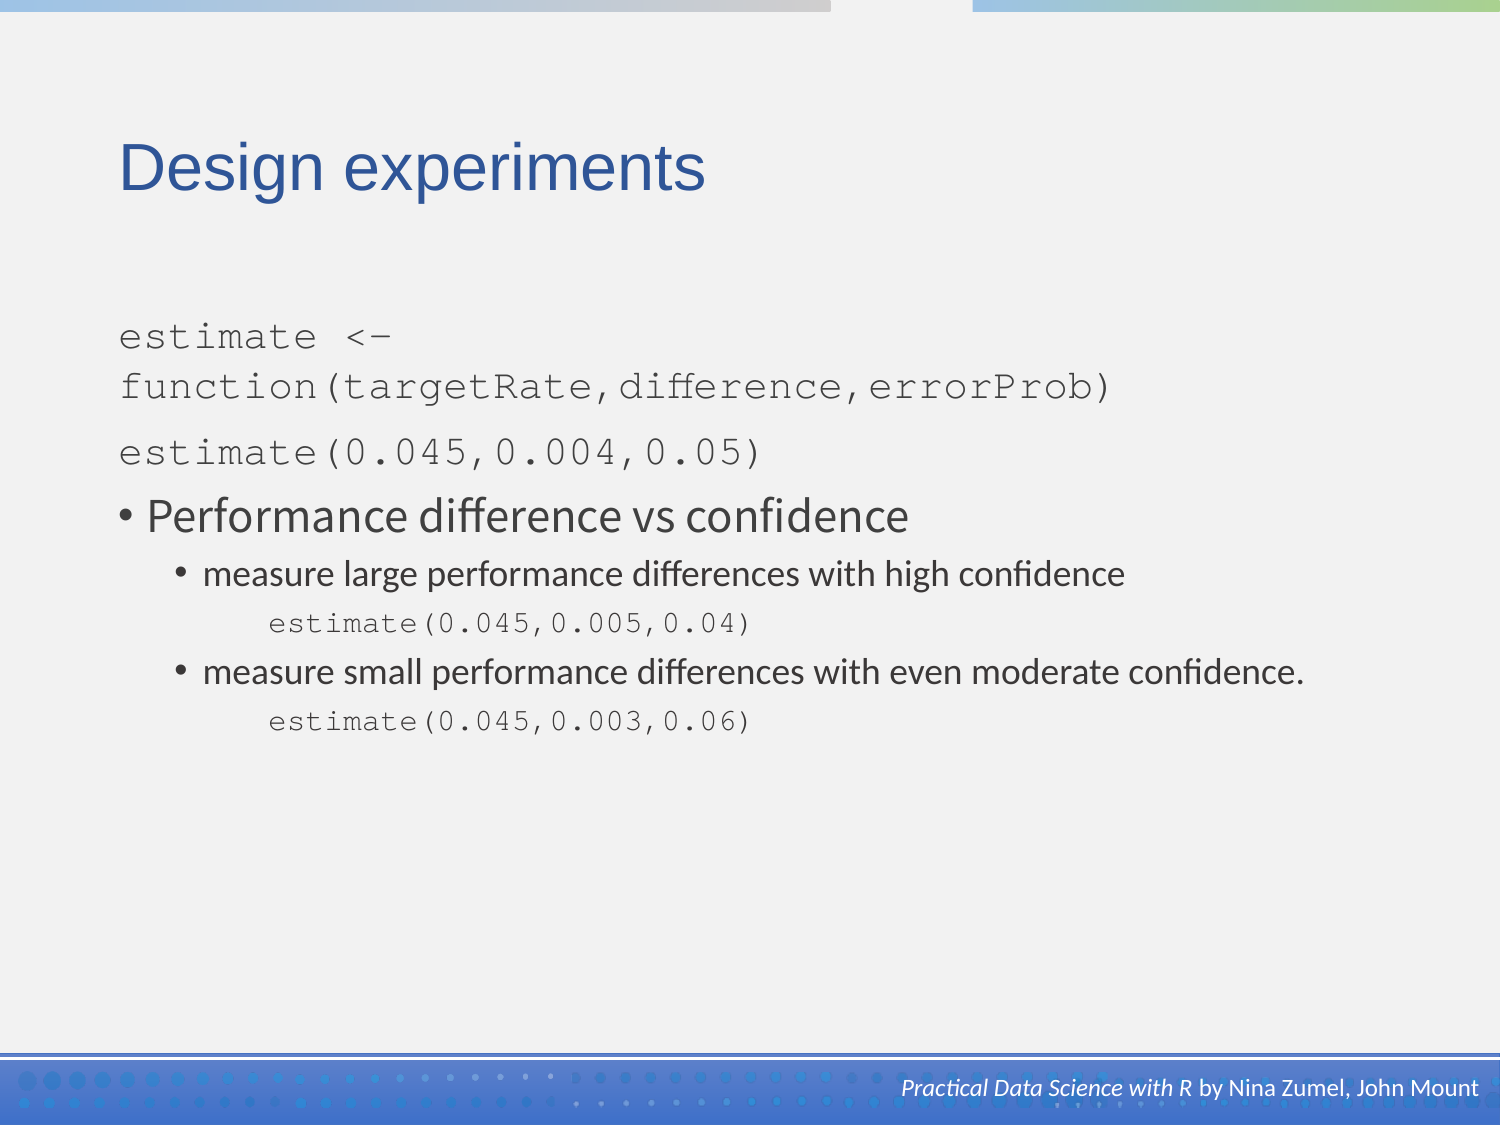

# Design experiments
estimate <- function(targetRate,difference,errorProb)
estimate(0.045,0.004,0.05)
Performance difference vs confidence
measure large performance differences with high confidence
estimate(0.045,0.005,0.04)
measure small performance differences with even moderate confidence.
estimate(0.045,0.003,0.06)
Practical Data Science with R by Nina Zumel, John Mount